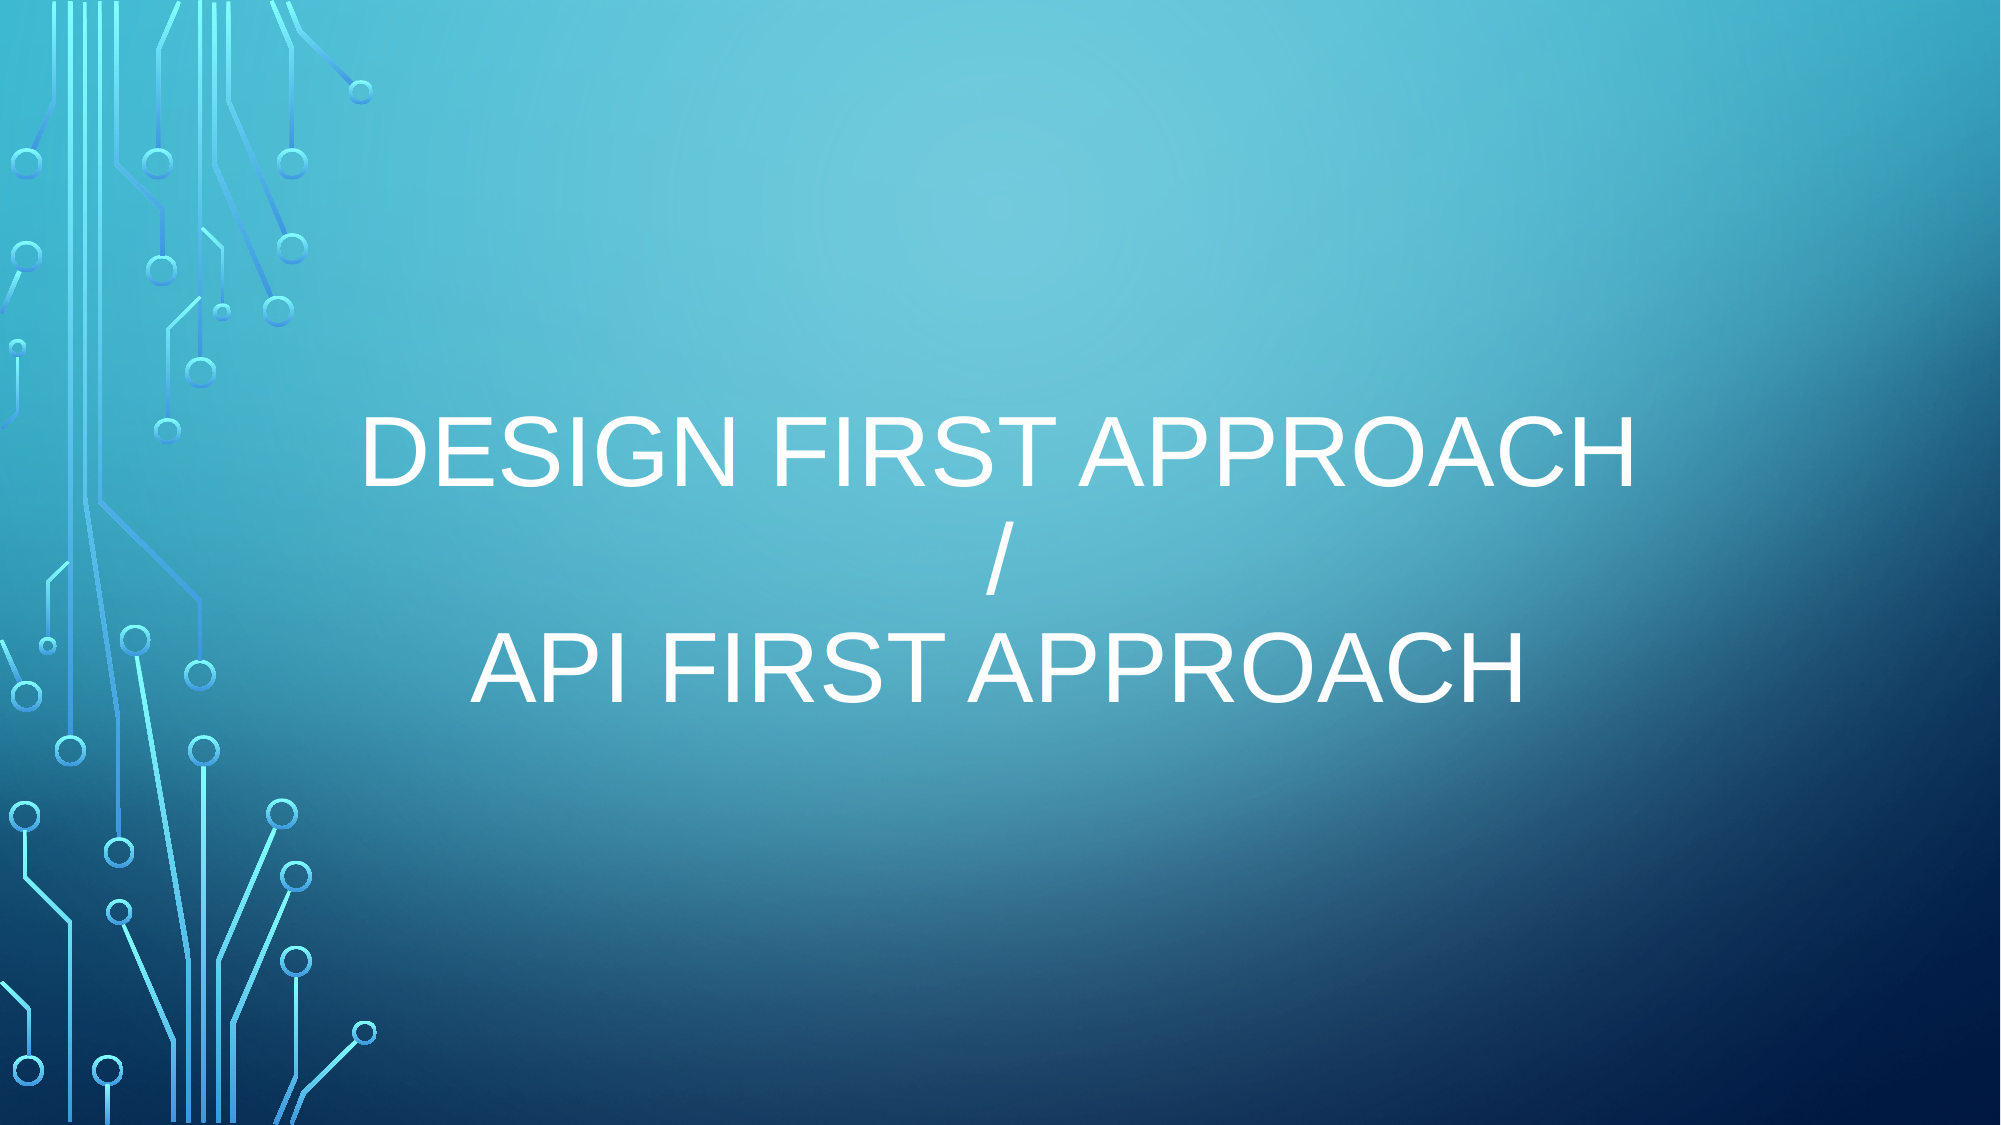

# DESIGN FIRST APPROACH / API FIRST APPROACH